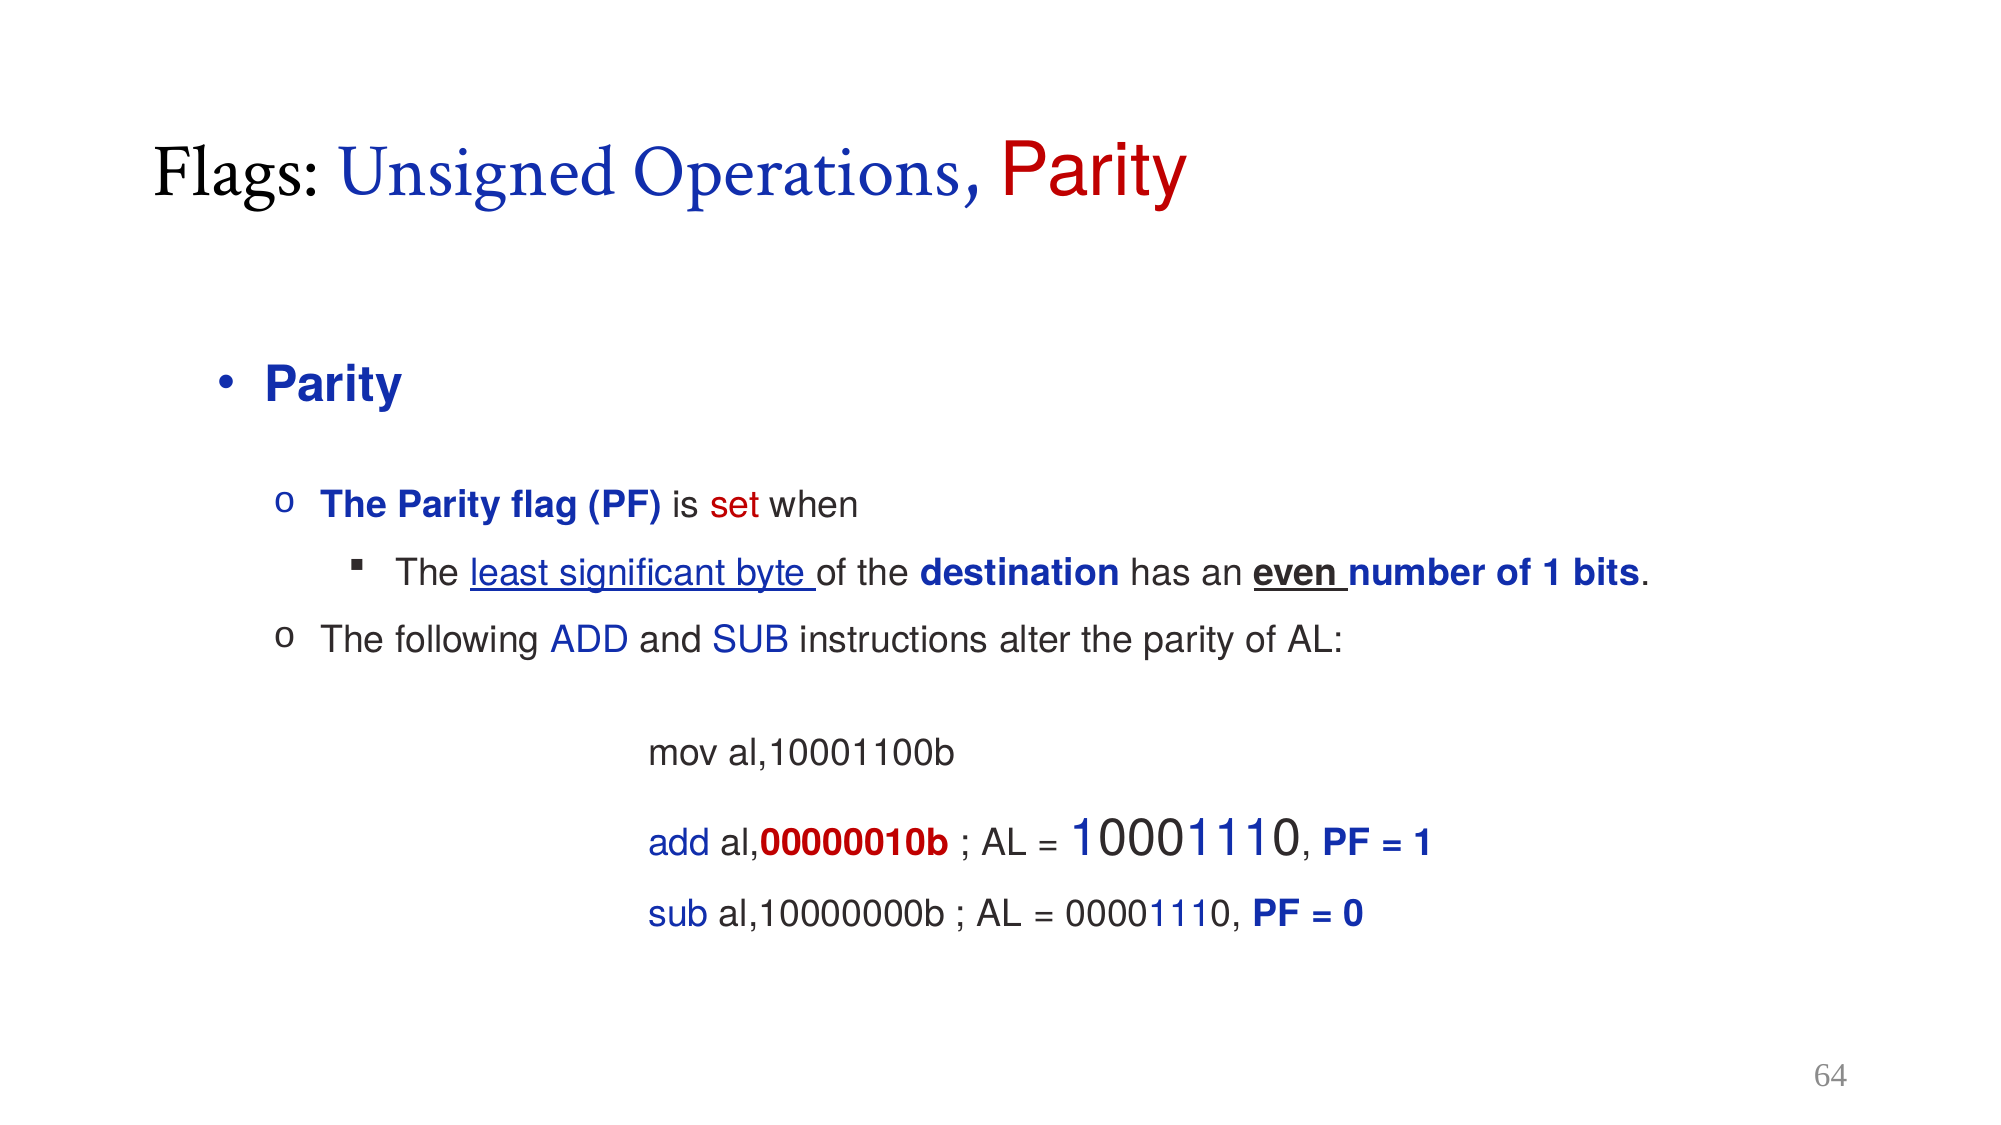

# Flags: Unsigned Operations, Parity
Parity
The Parity flag (PF) is set when
The least significant byte of the destination has an even number of 1 bits.
The following ADD and SUB instructions alter the parity of AL:

mov al,10001100b
add al,00000010b ; AL = 10001110, PF = 1
sub al,10000000b ; AL = 00001110, PF = 0
64